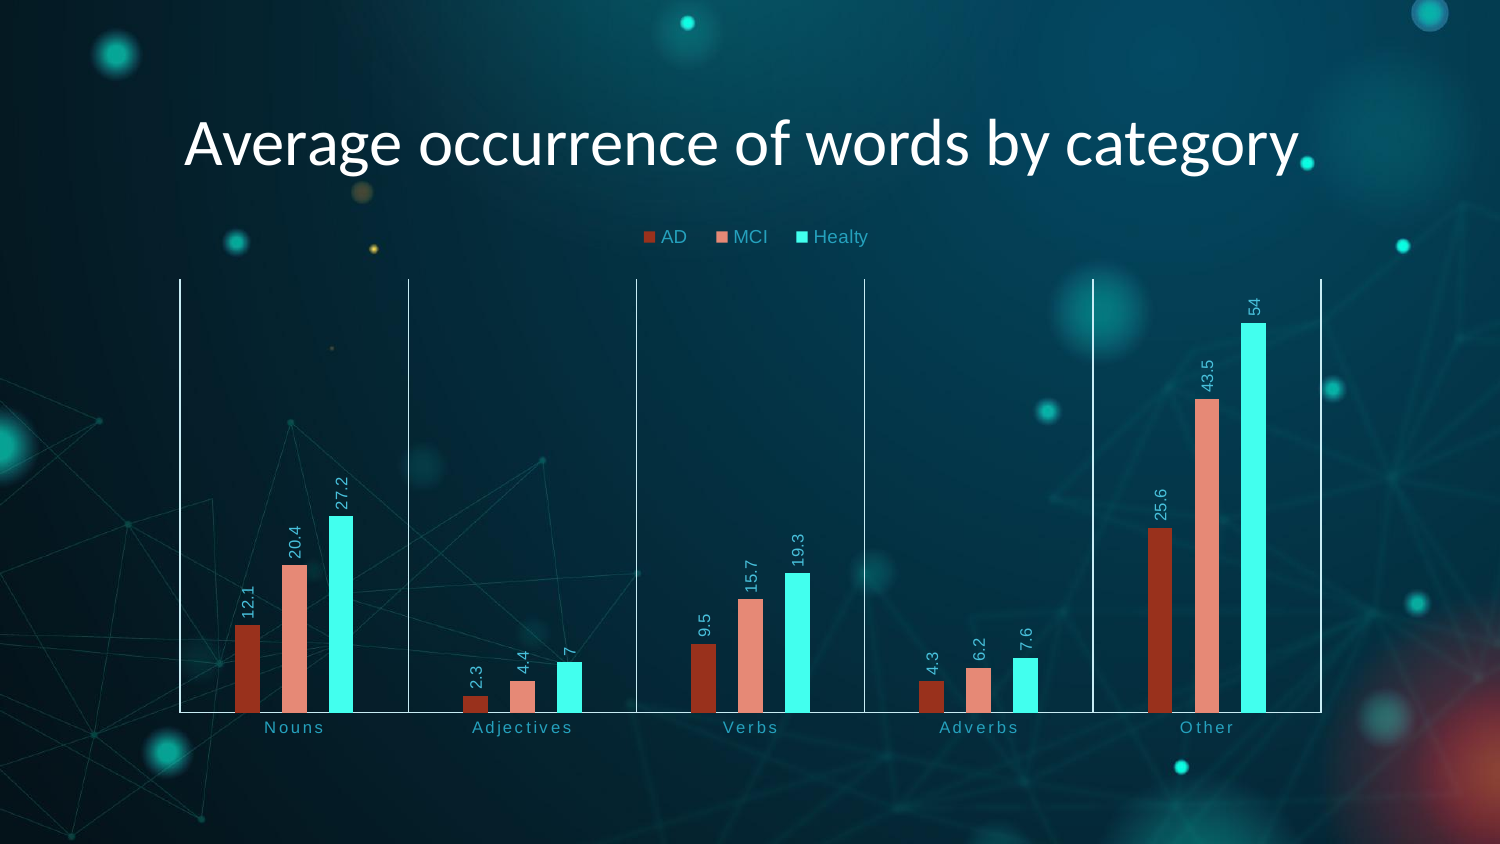

# Average occurrence of words by category

### Chart

| Category | AD | MCI | Healty |
|---|---|---|---|
| Nouns | 12.1 | 20.4 | 27.2 |
| Adjectives | 2.3 | 4.4 | 7.0 |
| Verbs | 9.5 | 15.7 | 19.3 |
| Adverbs | 4.3 | 6.2 | 7.6 |
| Other | 25.6 | 43.5 | 54.0 |